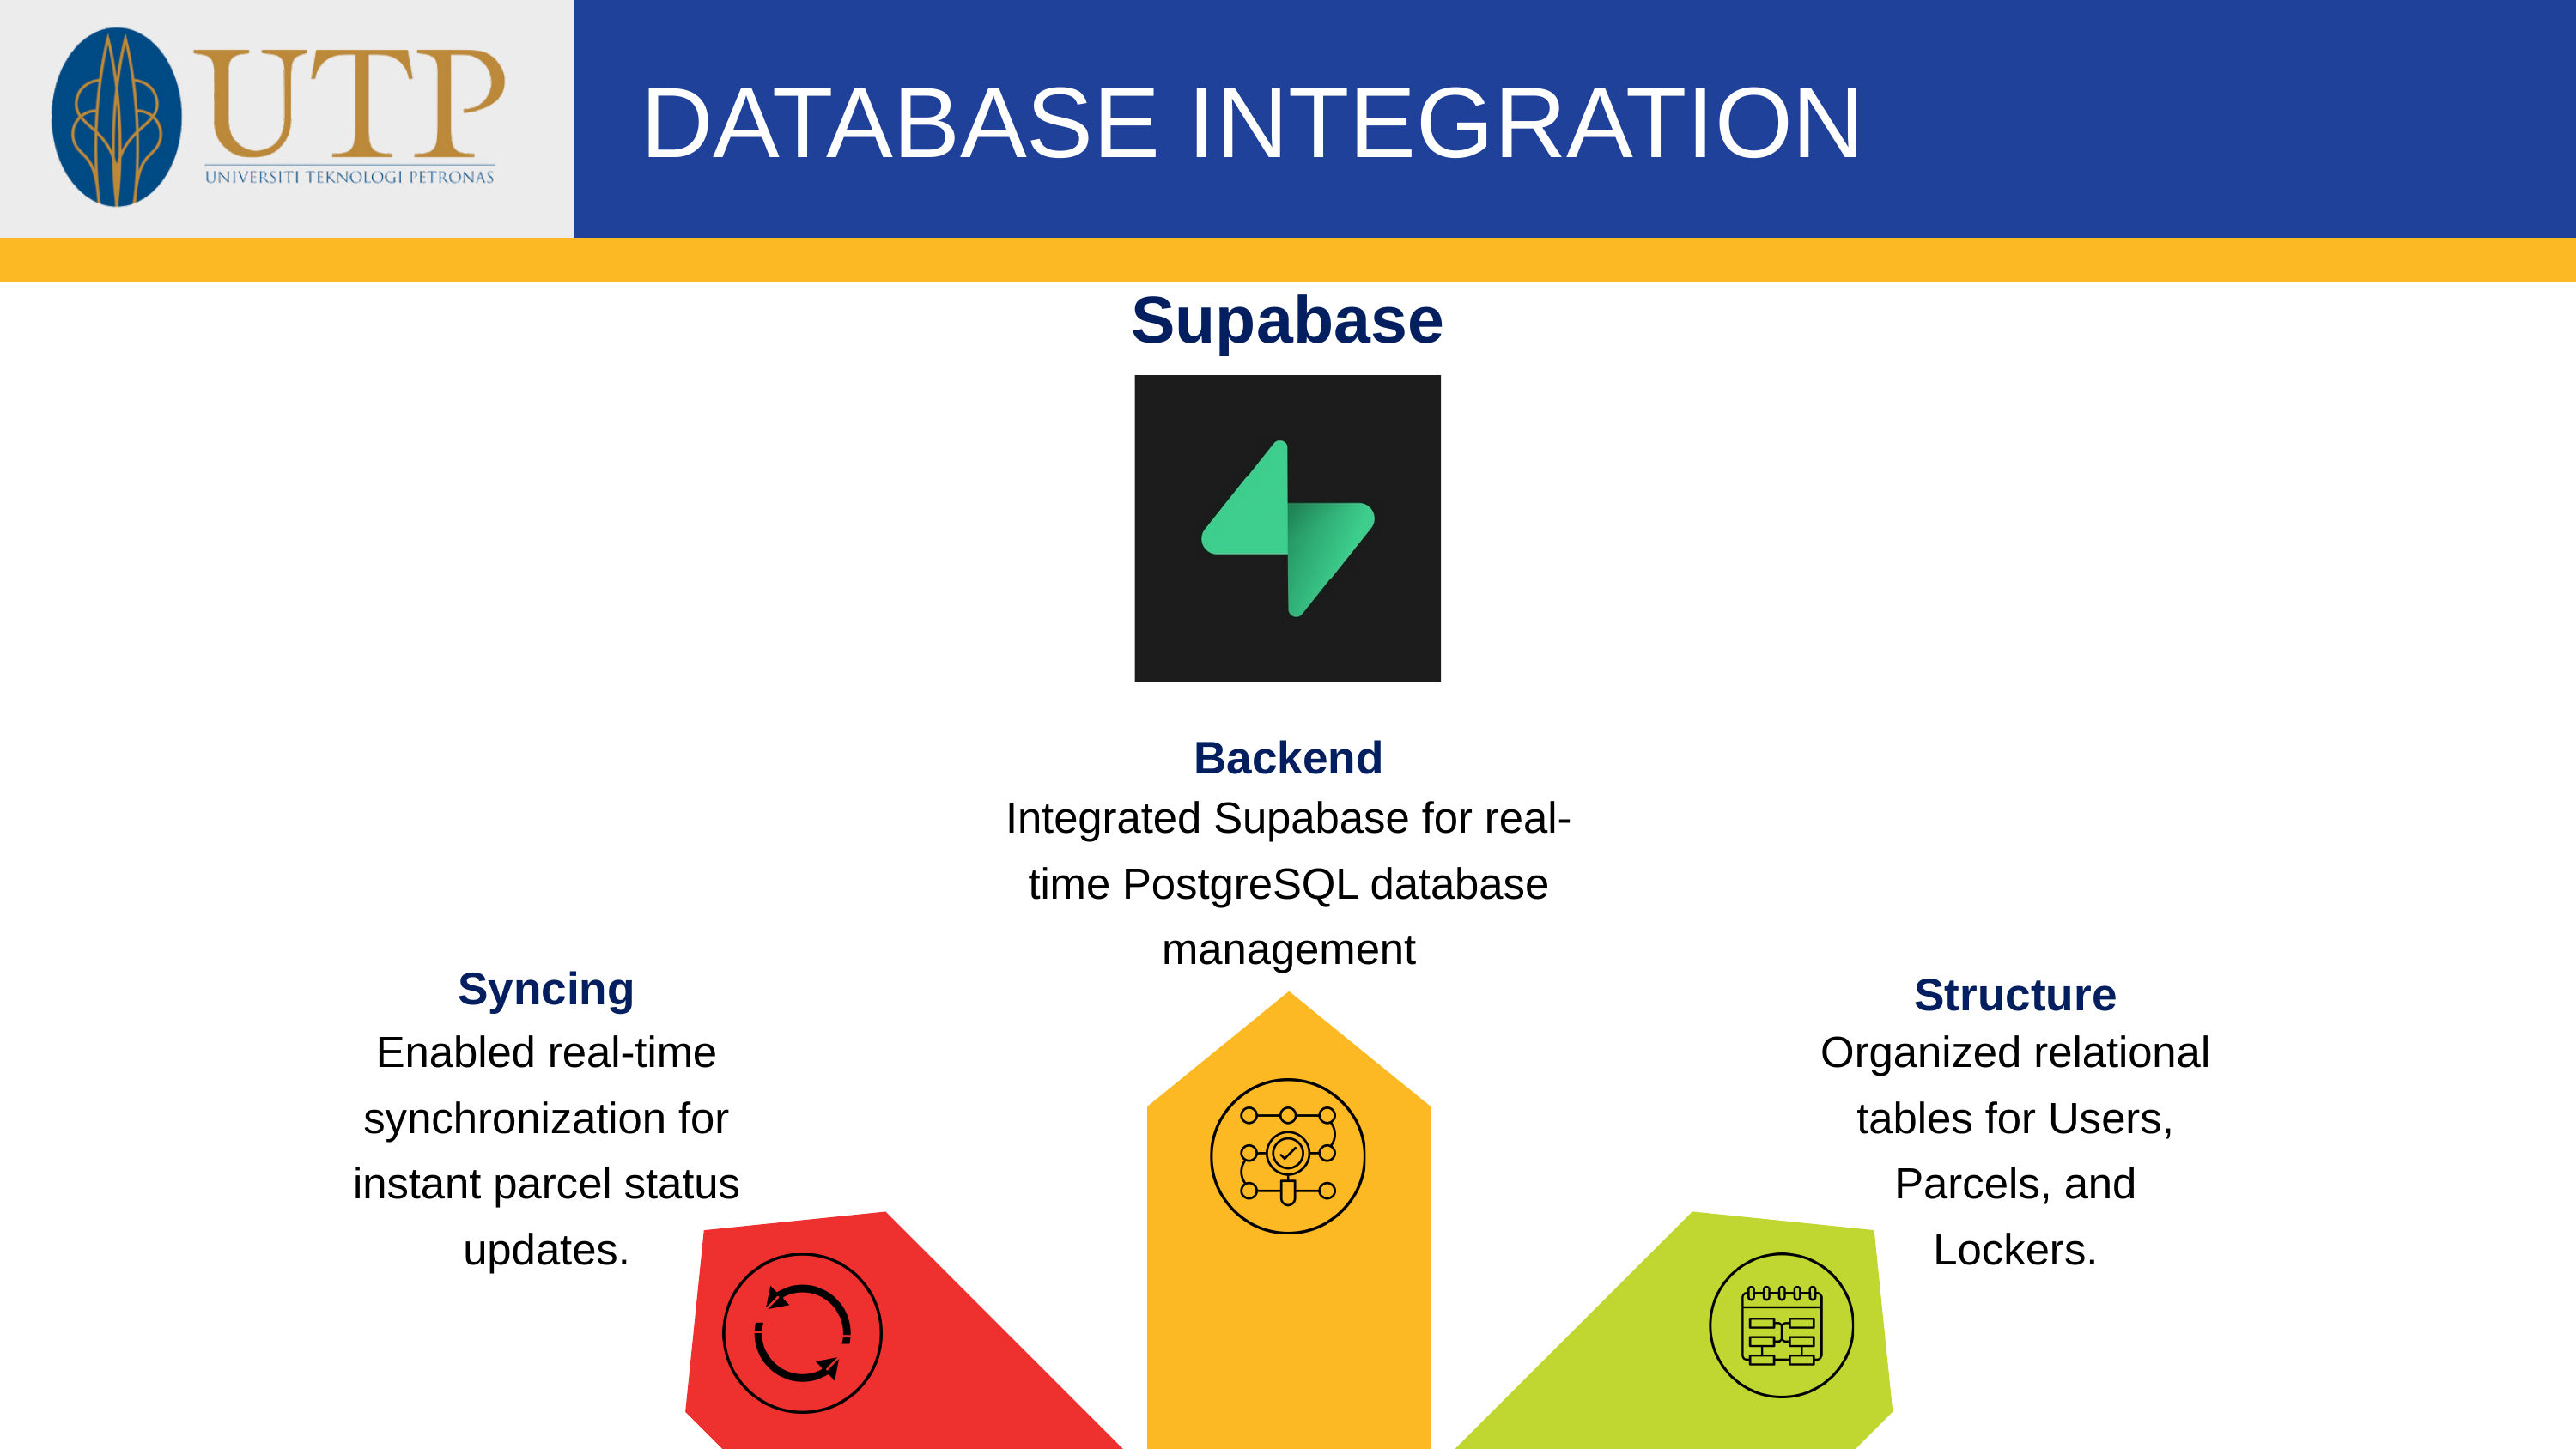

DATABASE INTEGRATION

Supabase

Backend
Integrated Supabase for real-time PostgreSQL database management
Syncing
Structure
Enabled real-time synchronization for instant parcel status updates.
Organized relational tables for Users, Parcels, and Lockers.